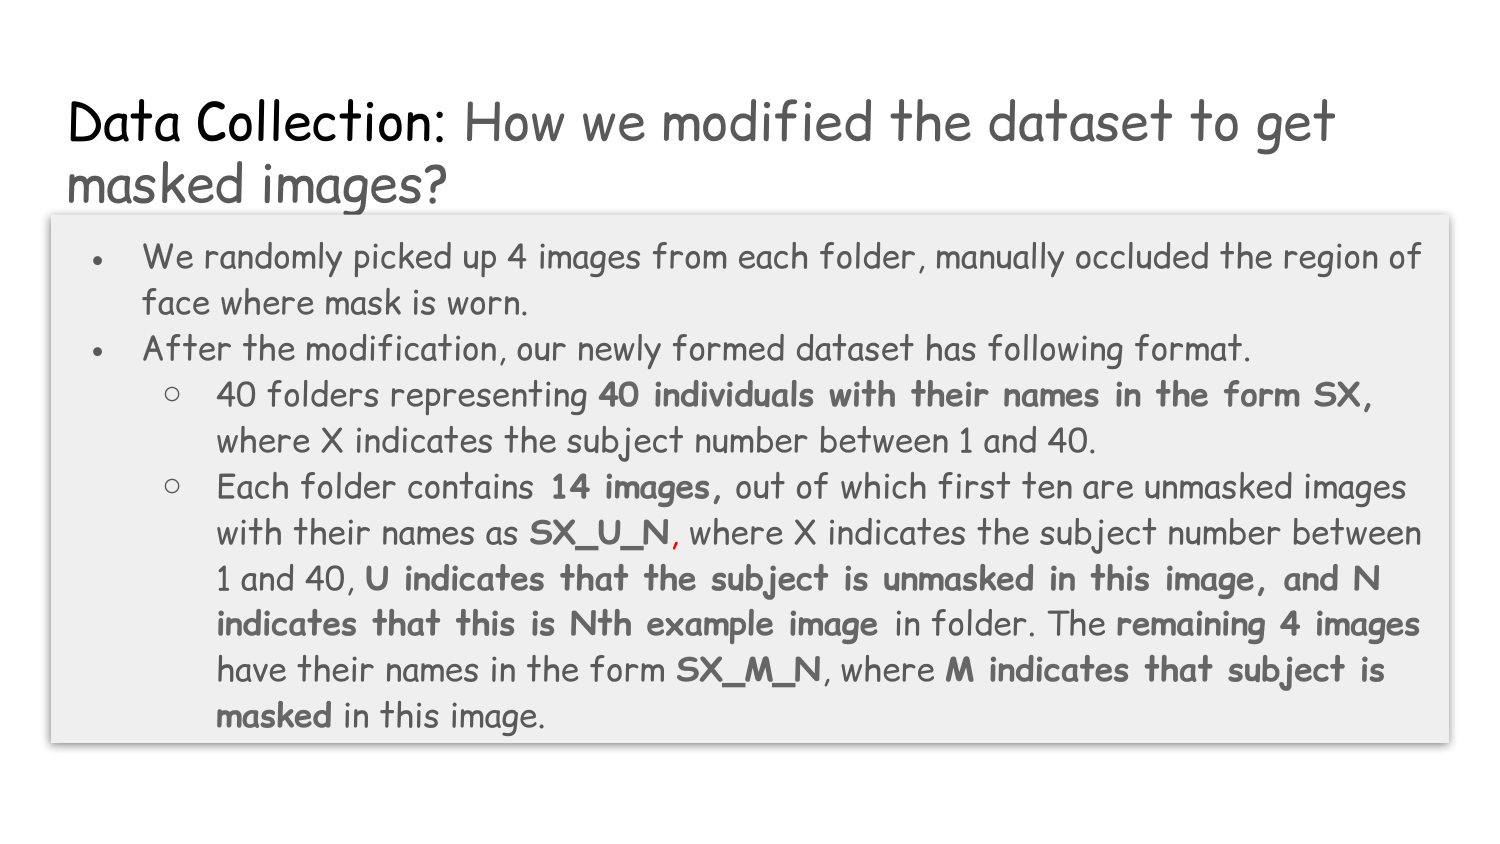

# Data Collection: How we modified the dataset to get masked images?

We randomly picked up 4 images from each folder, manually occluded the region of face where mask is worn.
After the modification, our newly formed dataset has following format.
40 folders representing 40 individuals with their names in the form SX, where X indicates the subject number between 1 and 40.
Each folder contains 14 images, out of which first ten are unmasked images with their names as SX_U_N, where X indicates the subject number between 1 and 40, U indicates that the subject is unmasked in this image, and N indicates that this is Nth example image in folder. The remaining 4 images have their names in the form SX_M_N, where M indicates that subject is masked in this image.